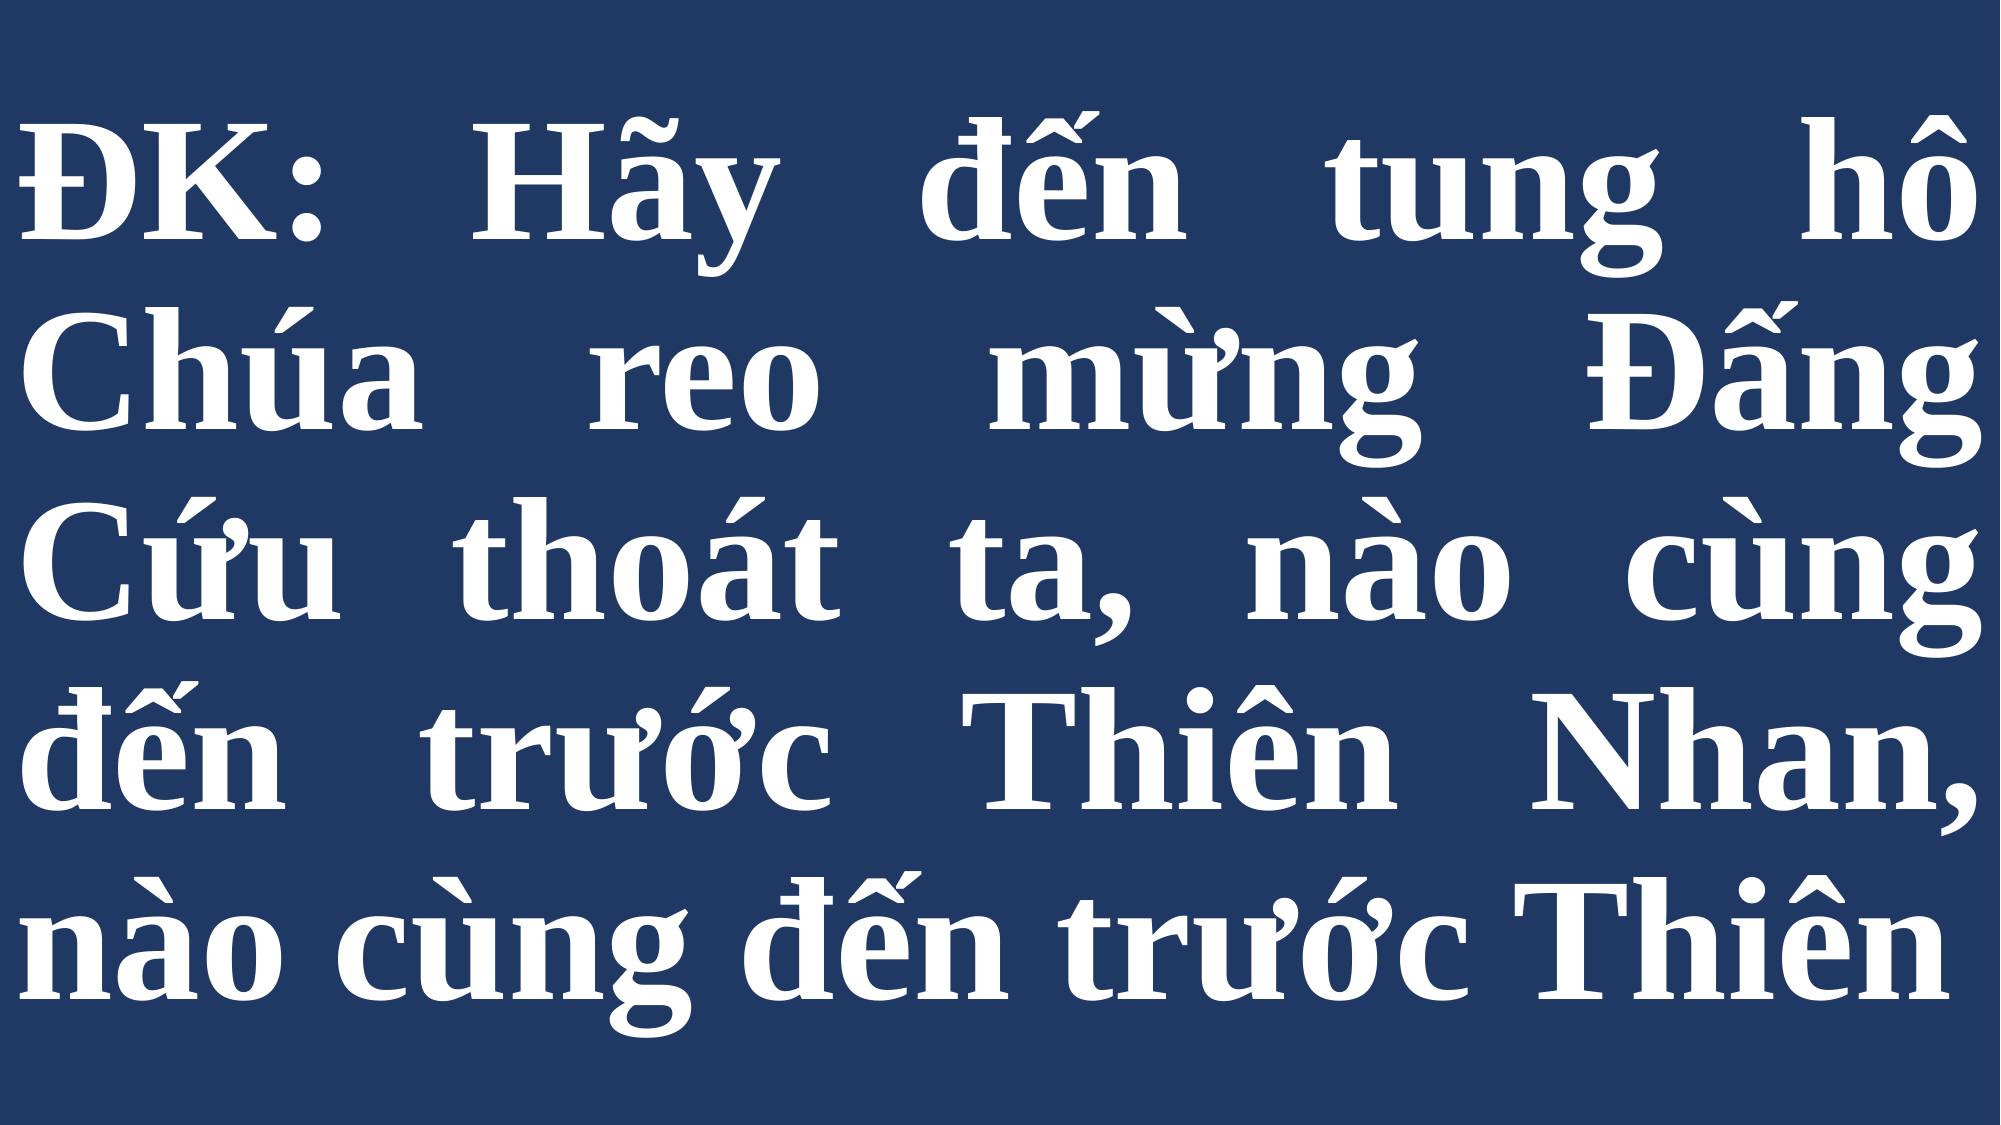

# ĐK: Hãy đến tung hô Chúa reo mừng Đấng Cứu thoát ta, nào cùng đến trước Thiên Nhan, nào cùng đến trước Thiên